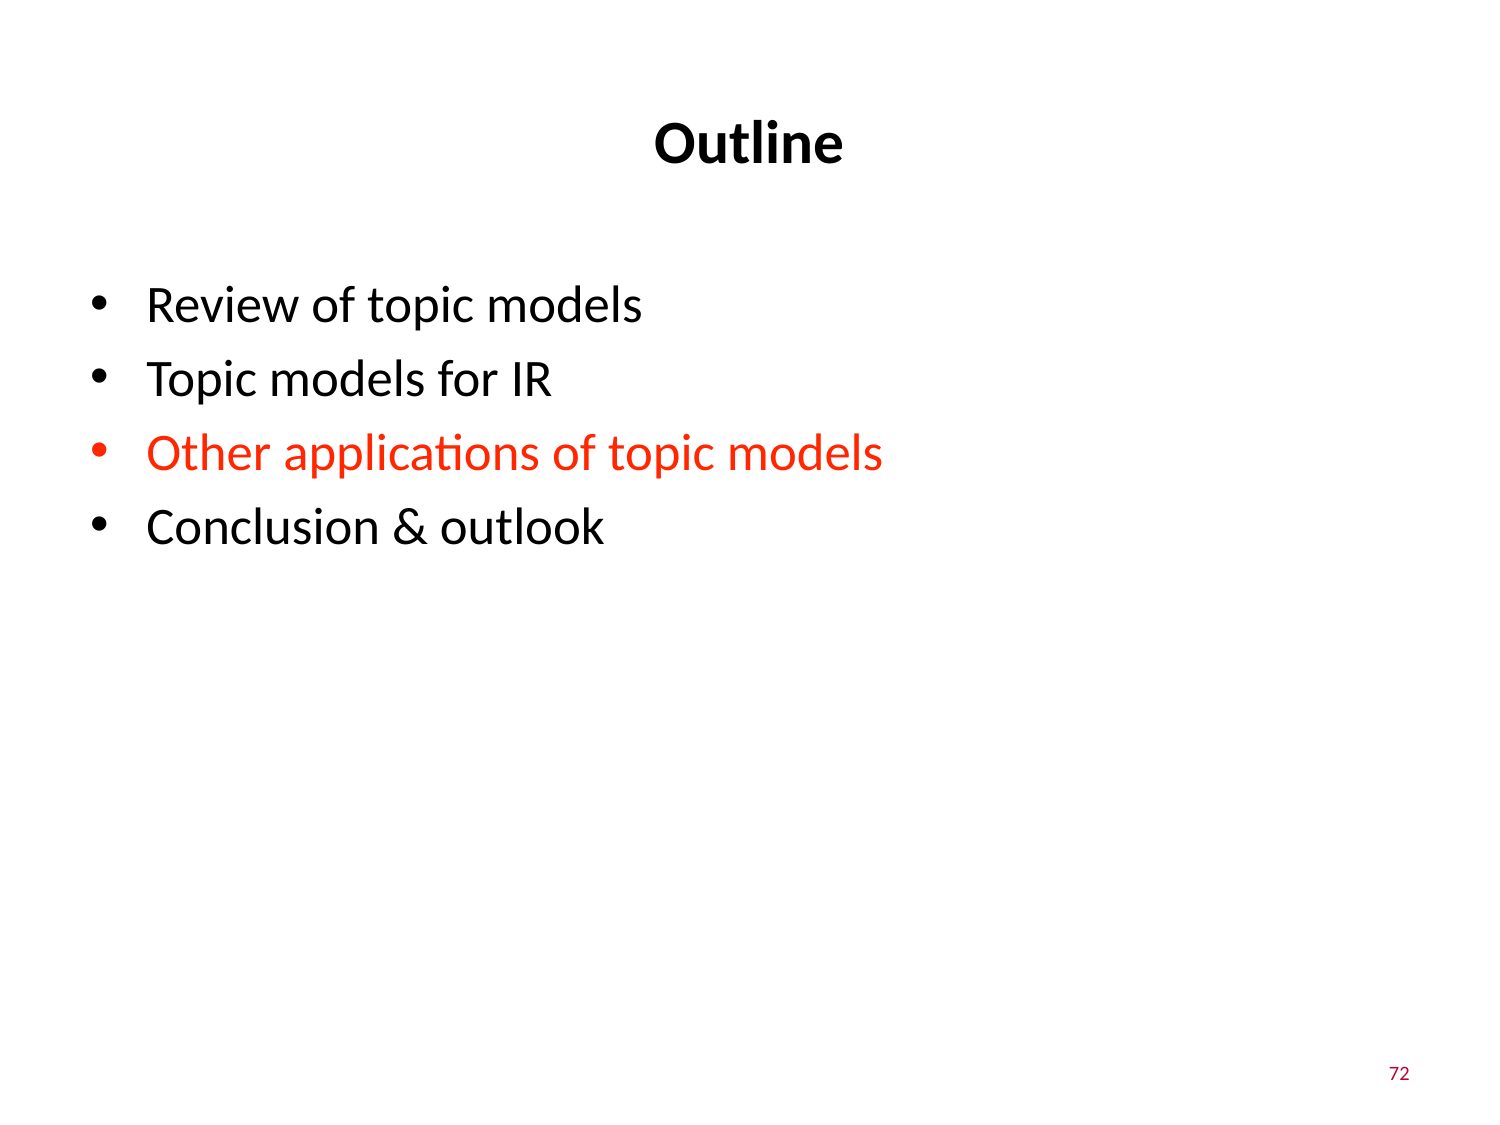

# Outline
Review of topic models
Topic models for IR
Other applications of topic models
Conclusion & outlook
72